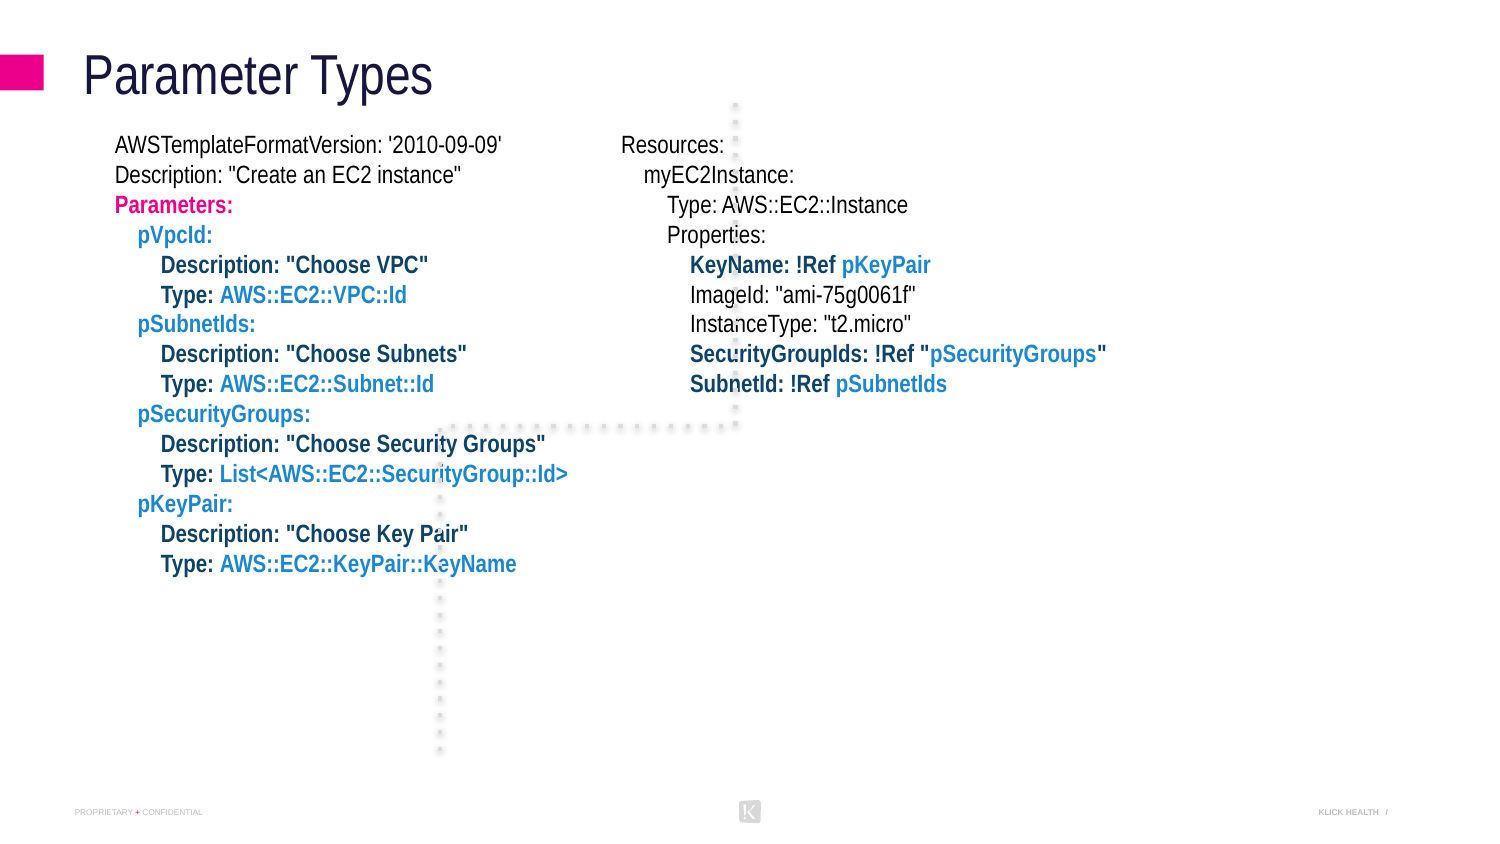

# Parameter Types
AWSTemplateFormatVersion: '2010-09-09'
Description: "Create an EC2 instance"
Parameters:
    pVpcId:
        Description: "Choose VPC"
        Type: AWS::EC2::VPC::Id
    pSubnetIds:
        Description: "Choose Subnets"
        Type: AWS::EC2::Subnet::Id
    pSecurityGroups:
        Description: "Choose Security Groups"
        Type: List<AWS::EC2::SecurityGroup::Id>
    pKeyPair:
        Description: "Choose Key Pair"
        Type: AWS::EC2::KeyPair::KeyName
Resources:
    myEC2Instance:
        Type: AWS::EC2::Instance
        Properties:
            KeyName: !Ref pKeyPair
            ImageId: "ami-75g0061f"
            InstanceType: "t2.micro"
            SecurityGroupIds: !Ref "pSecurityGroups"
            SubnetId: !Ref pSubnetIds